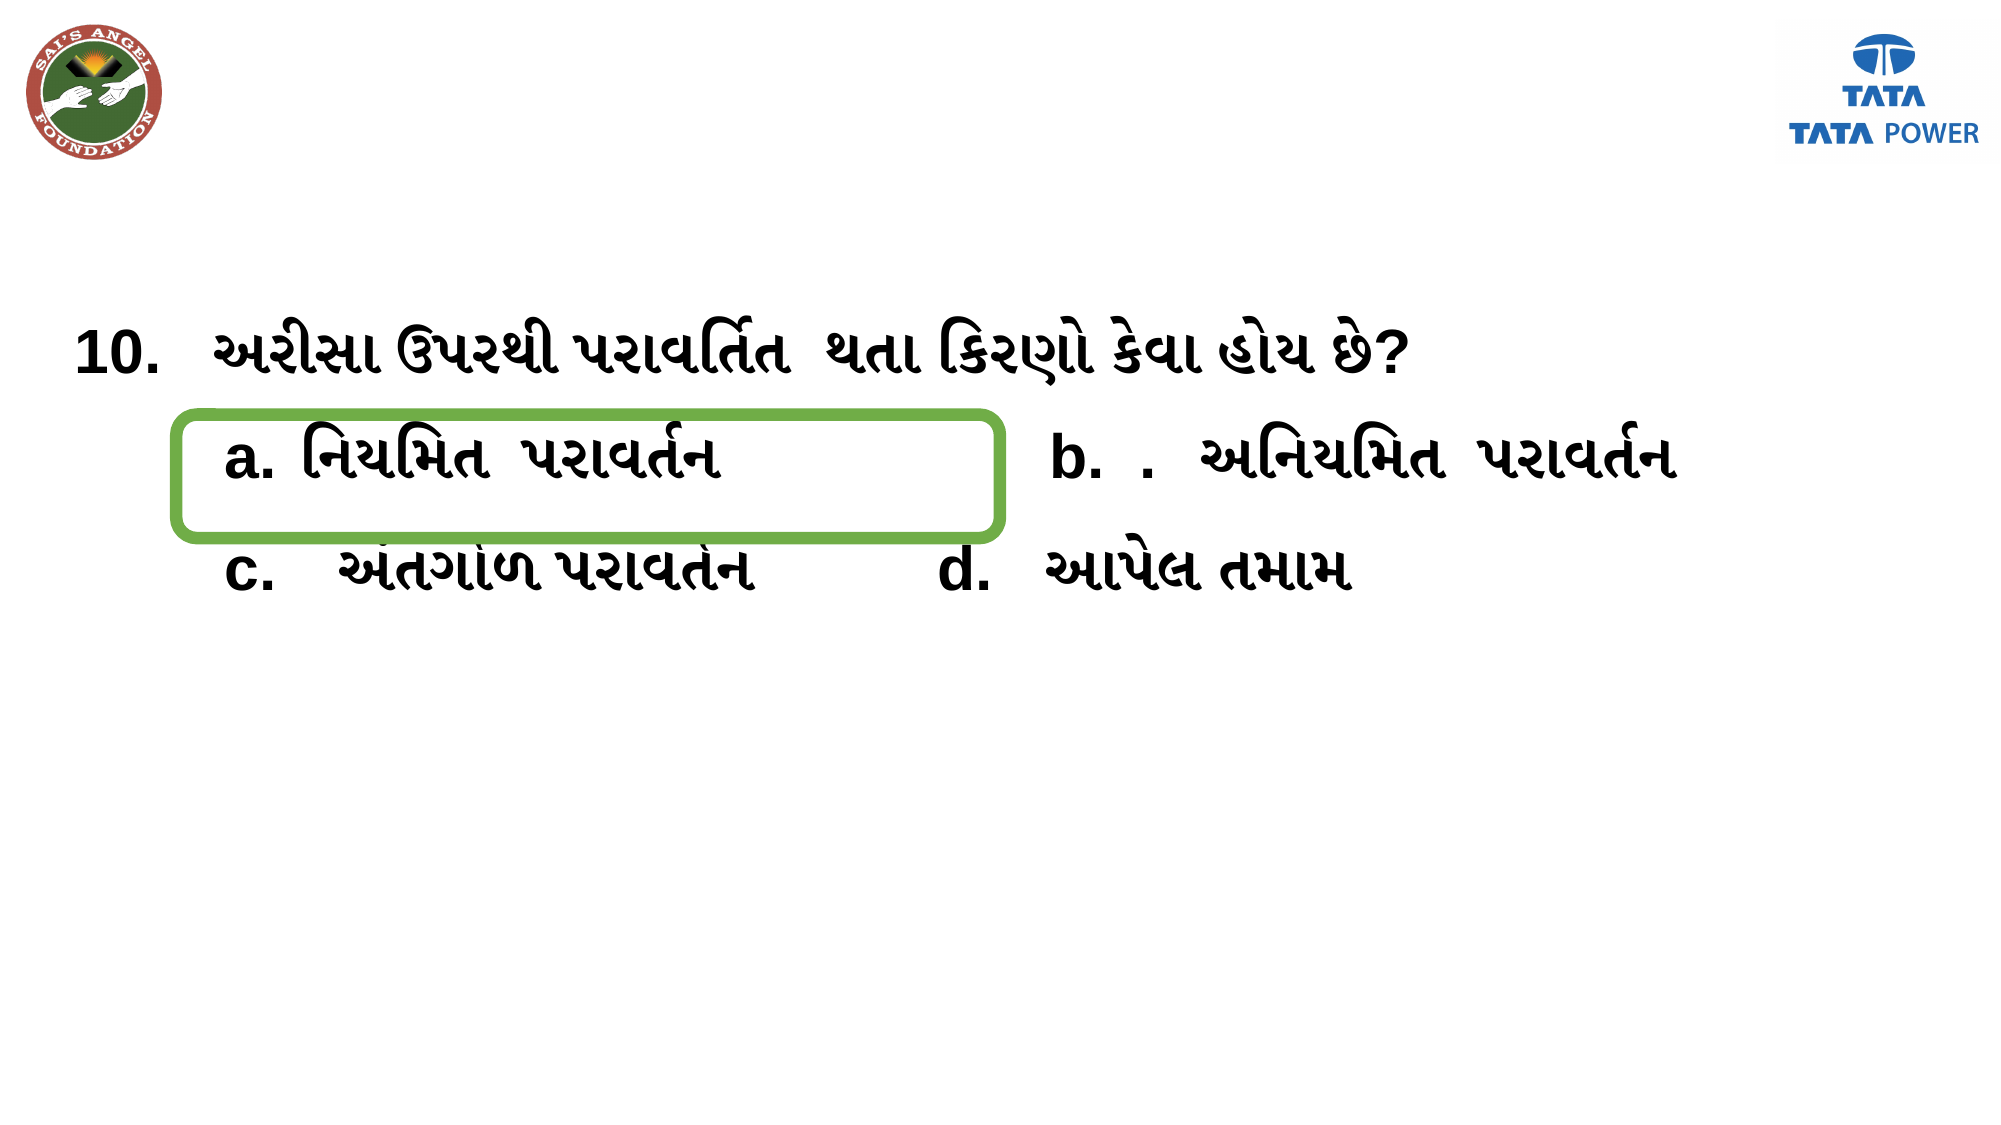

10.   અરીસા ઉપરથી પરાવર્તિત  થતા કિરણો કેવા હોય છે?
a. 	નિયમિત  પરાવર્તન     		b.  .	અનિયમિત  પરાવર્તન
c.   	અંતર્ગોળ પરાવર્તન 		d.   આપેલ તમામ